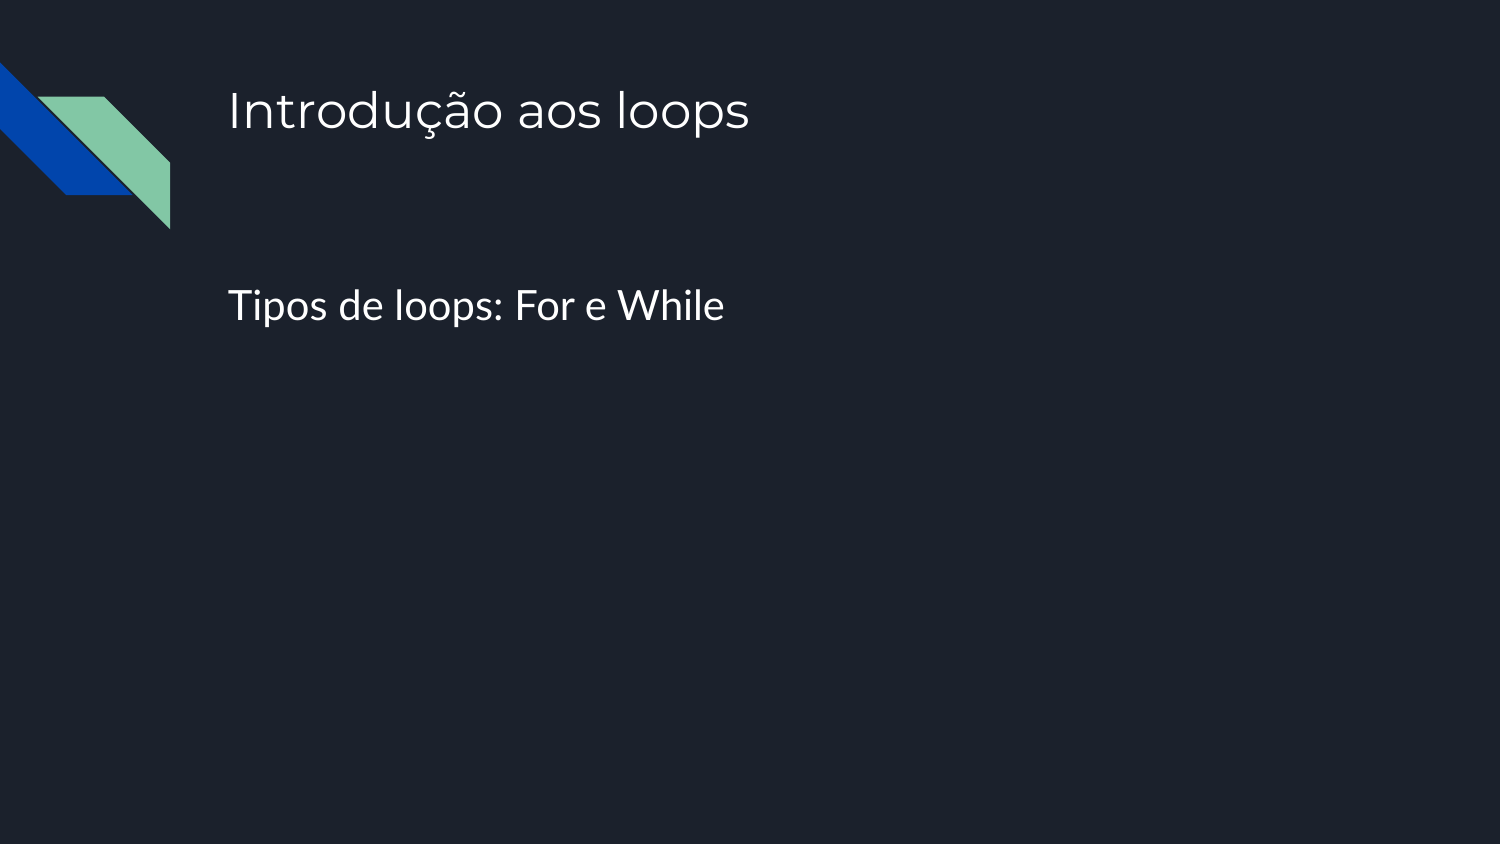

# Introdução aos loops
Tipos de loops: For e While